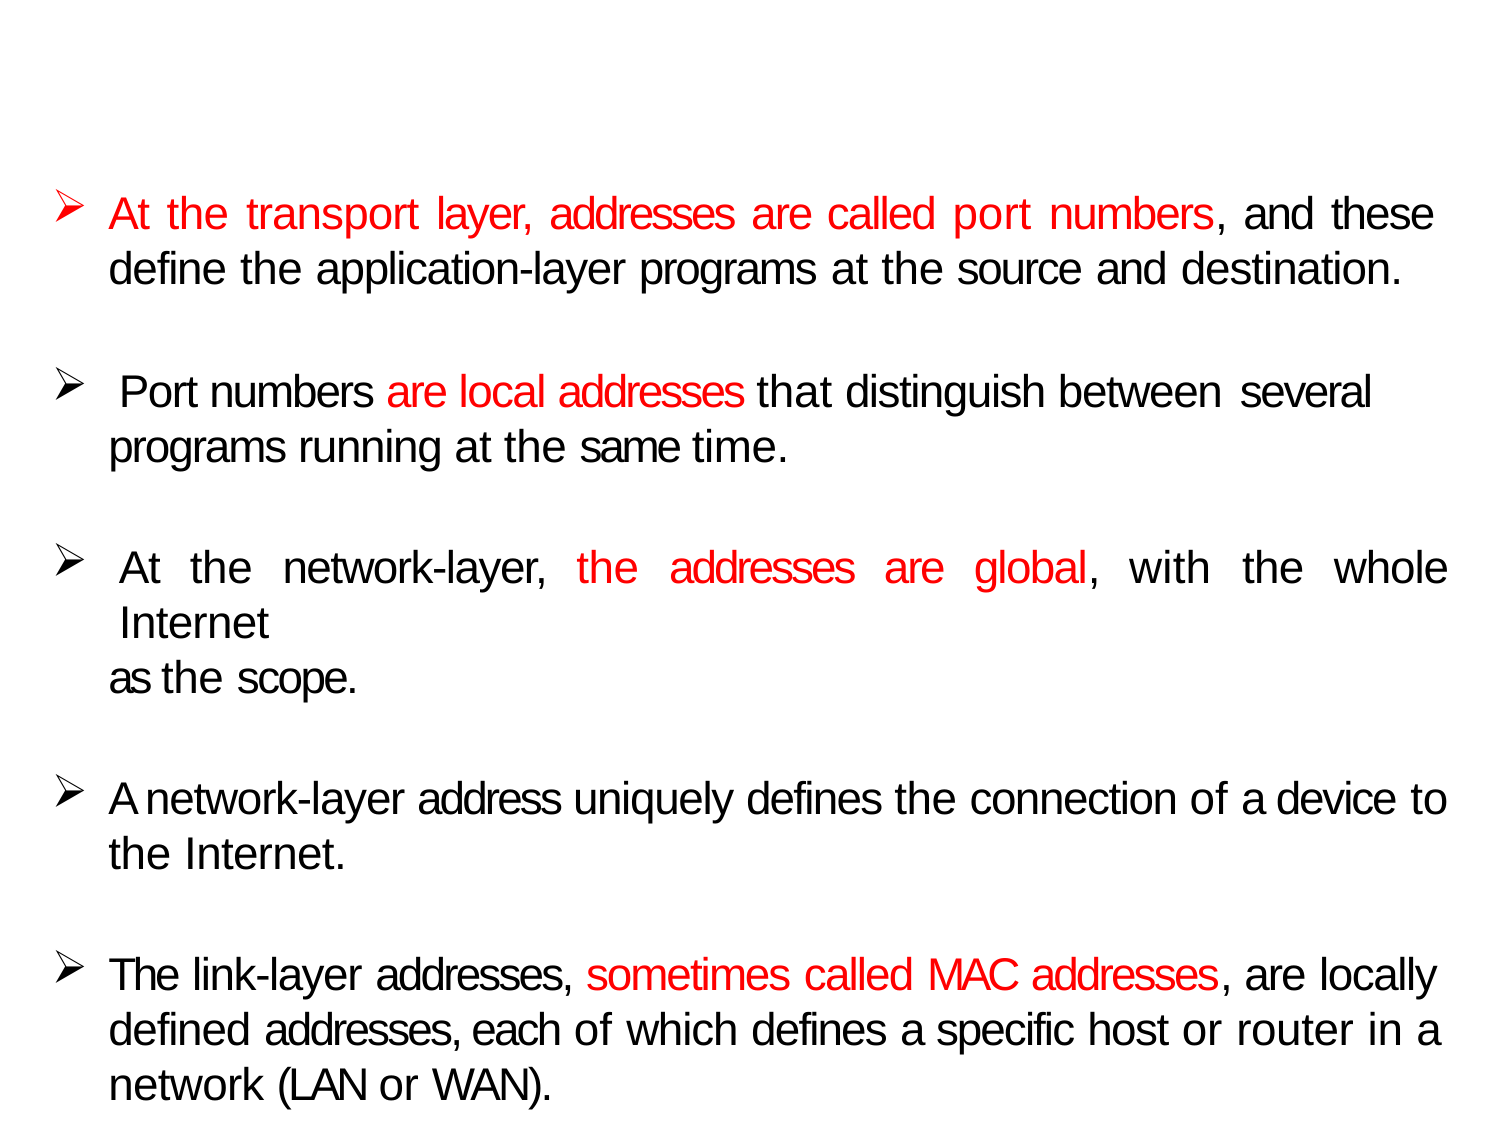

At the transport layer, addresses are called port numbers, and these  define the application-layer programs at the source and destination.

Port numbers are local addresses that distinguish between several
programs running at the same time.

At the network-layer, the addresses are global, with the whole Internet
as the scope.

A network-layer address uniquely defines the connection of a device to
the Internet.

The link-layer addresses, sometimes called MAC addresses, are locally  defined addresses, each of which defines a specific host or router in a  network (LAN or WAN).